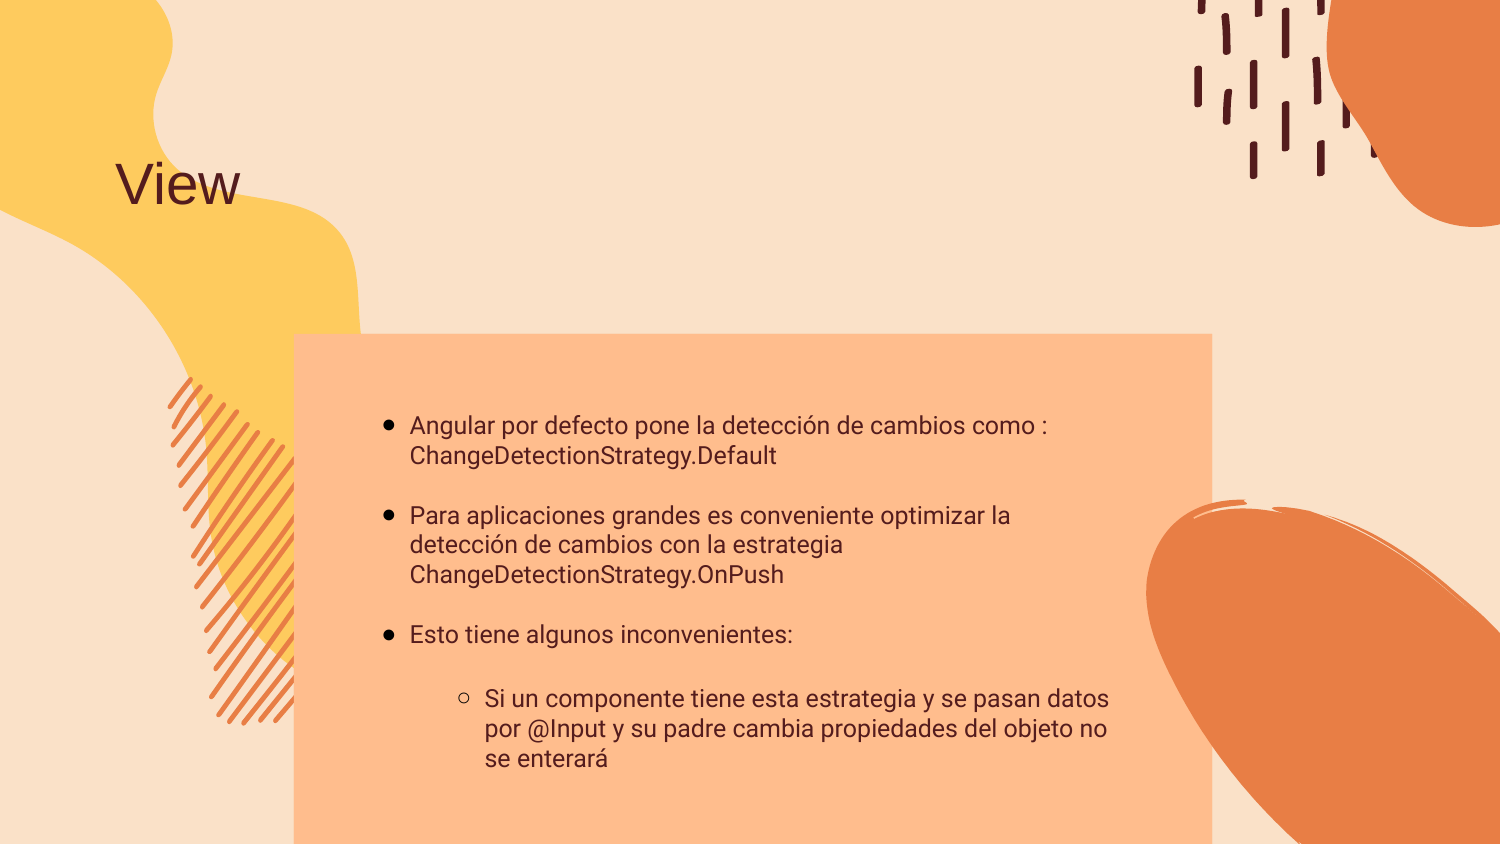

# View

Angular por defecto pone la detección de cambios como : ChangeDetectionStrategy.Default

Para aplicaciones grandes es conveniente optimizar la detección de cambios con la estrategia ChangeDetectionStrategy.OnPush

Esto tiene algunos inconvenientes:
Si un componente tiene esta estrategia y se pasan datos por @Input y su padre cambia propiedades del objeto no se enterará